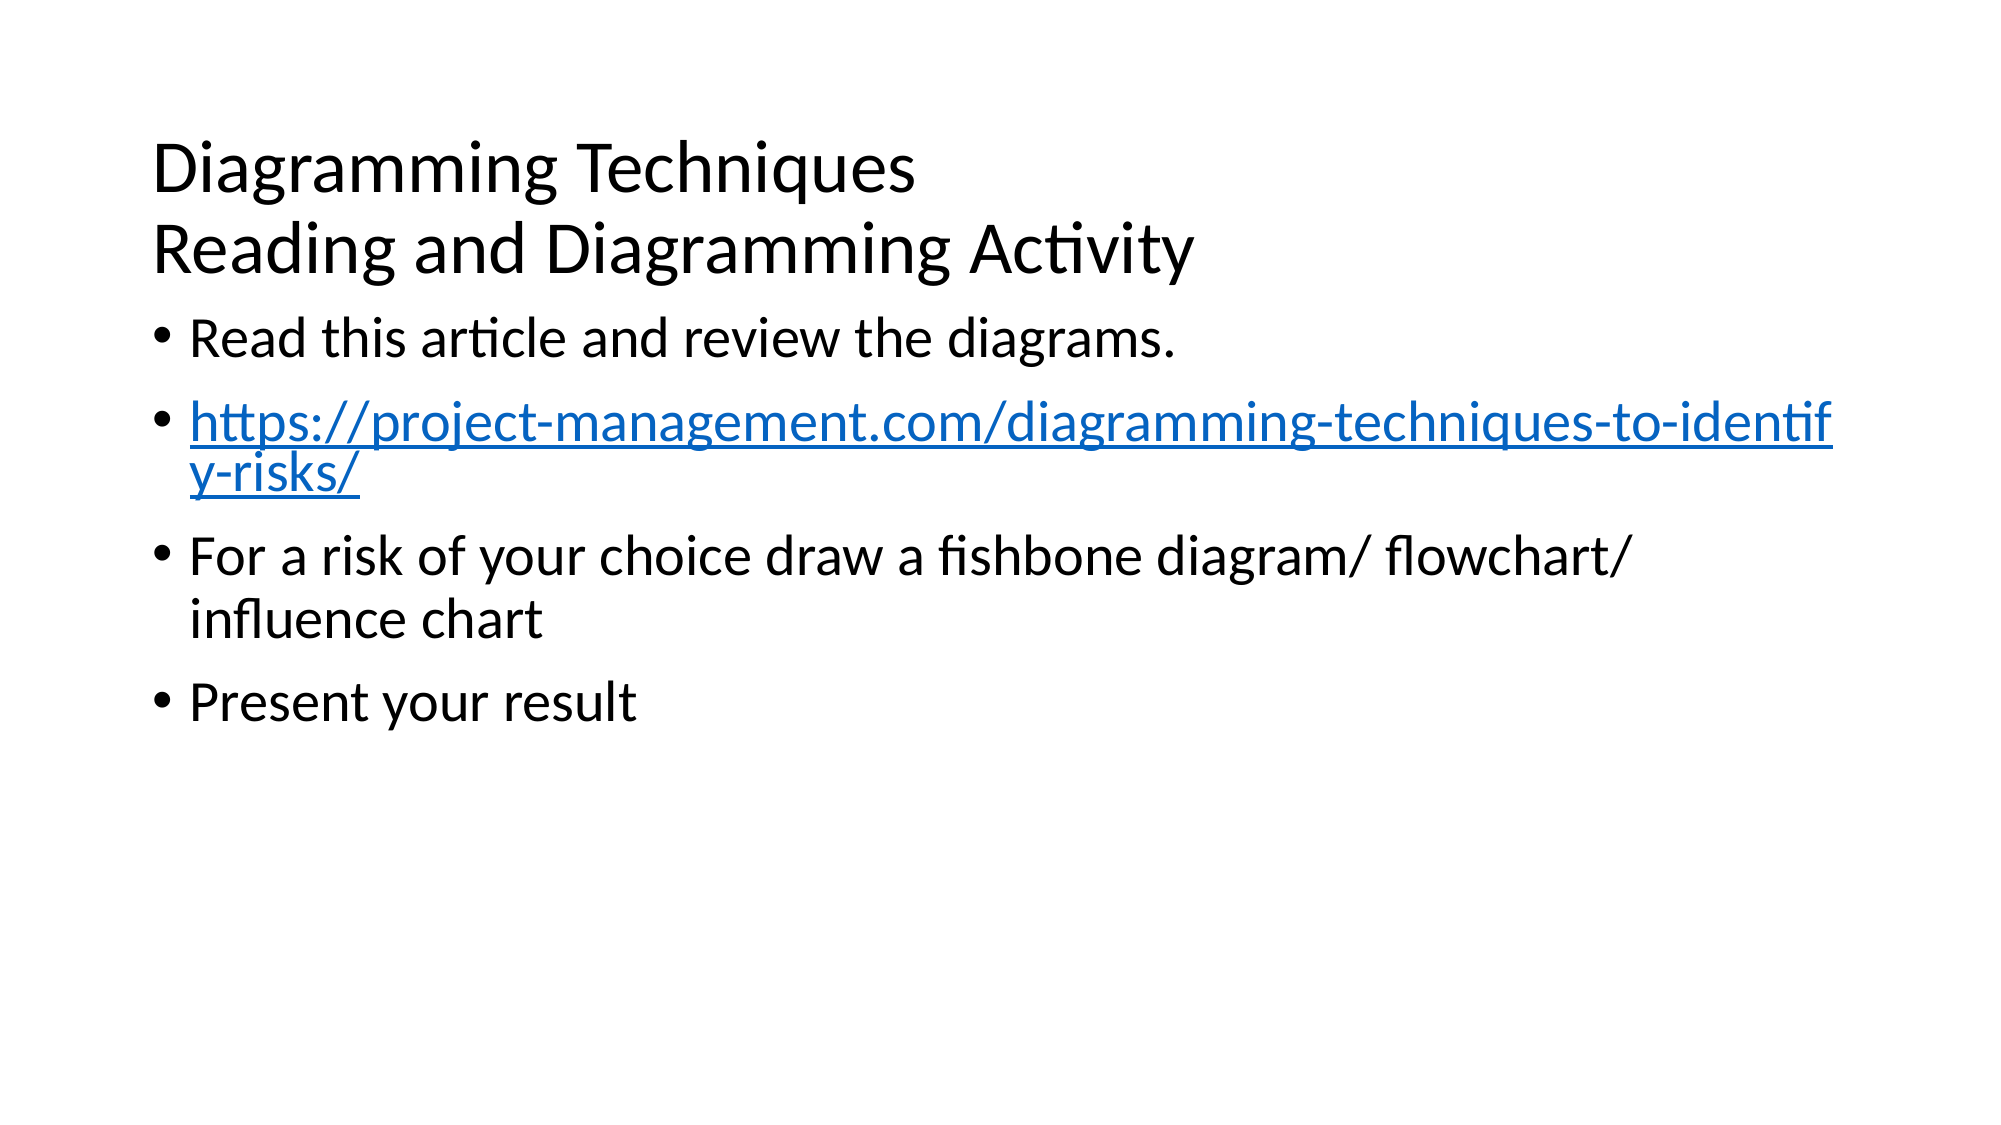

# Diagramming Techniques Reading and Diagramming Activity
Read this article and review the diagrams.
https://project-management.com/diagramming-techniques-to-identify-risks/
For a risk of your choice draw a fishbone diagram/ flowchart/ influence chart
Present your result